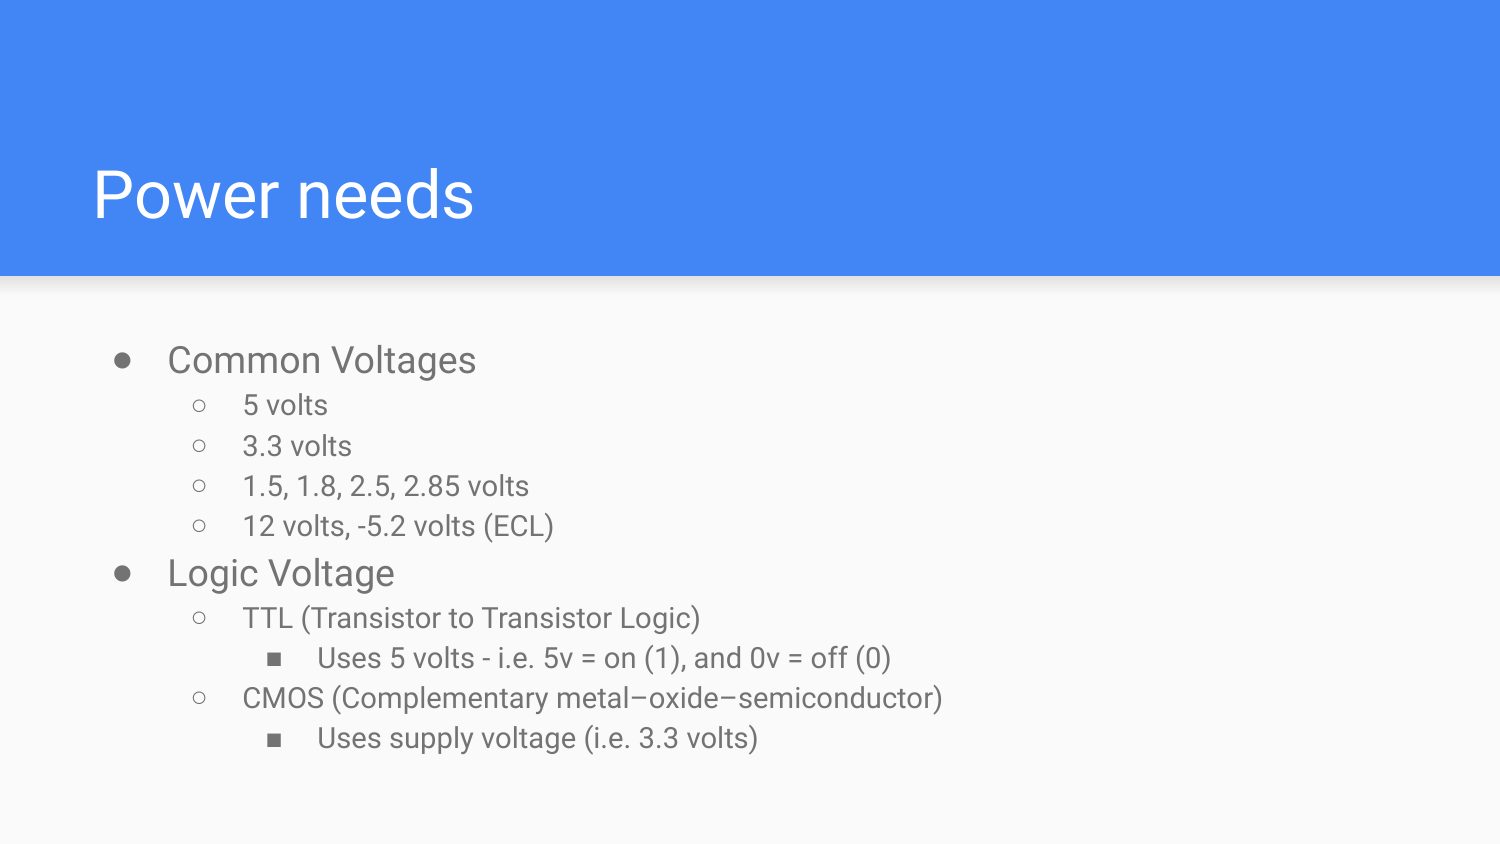

# Power needs
Common Voltages
5 volts
3.3 volts
1.5, 1.8, 2.5, 2.85 volts
12 volts, -5.2 volts (ECL)
Logic Voltage
TTL (Transistor to Transistor Logic)
Uses 5 volts - i.e. 5v = on (1), and 0v = off (0)
CMOS (Complementary metal–oxide–semiconductor)
Uses supply voltage (i.e. 3.3 volts)